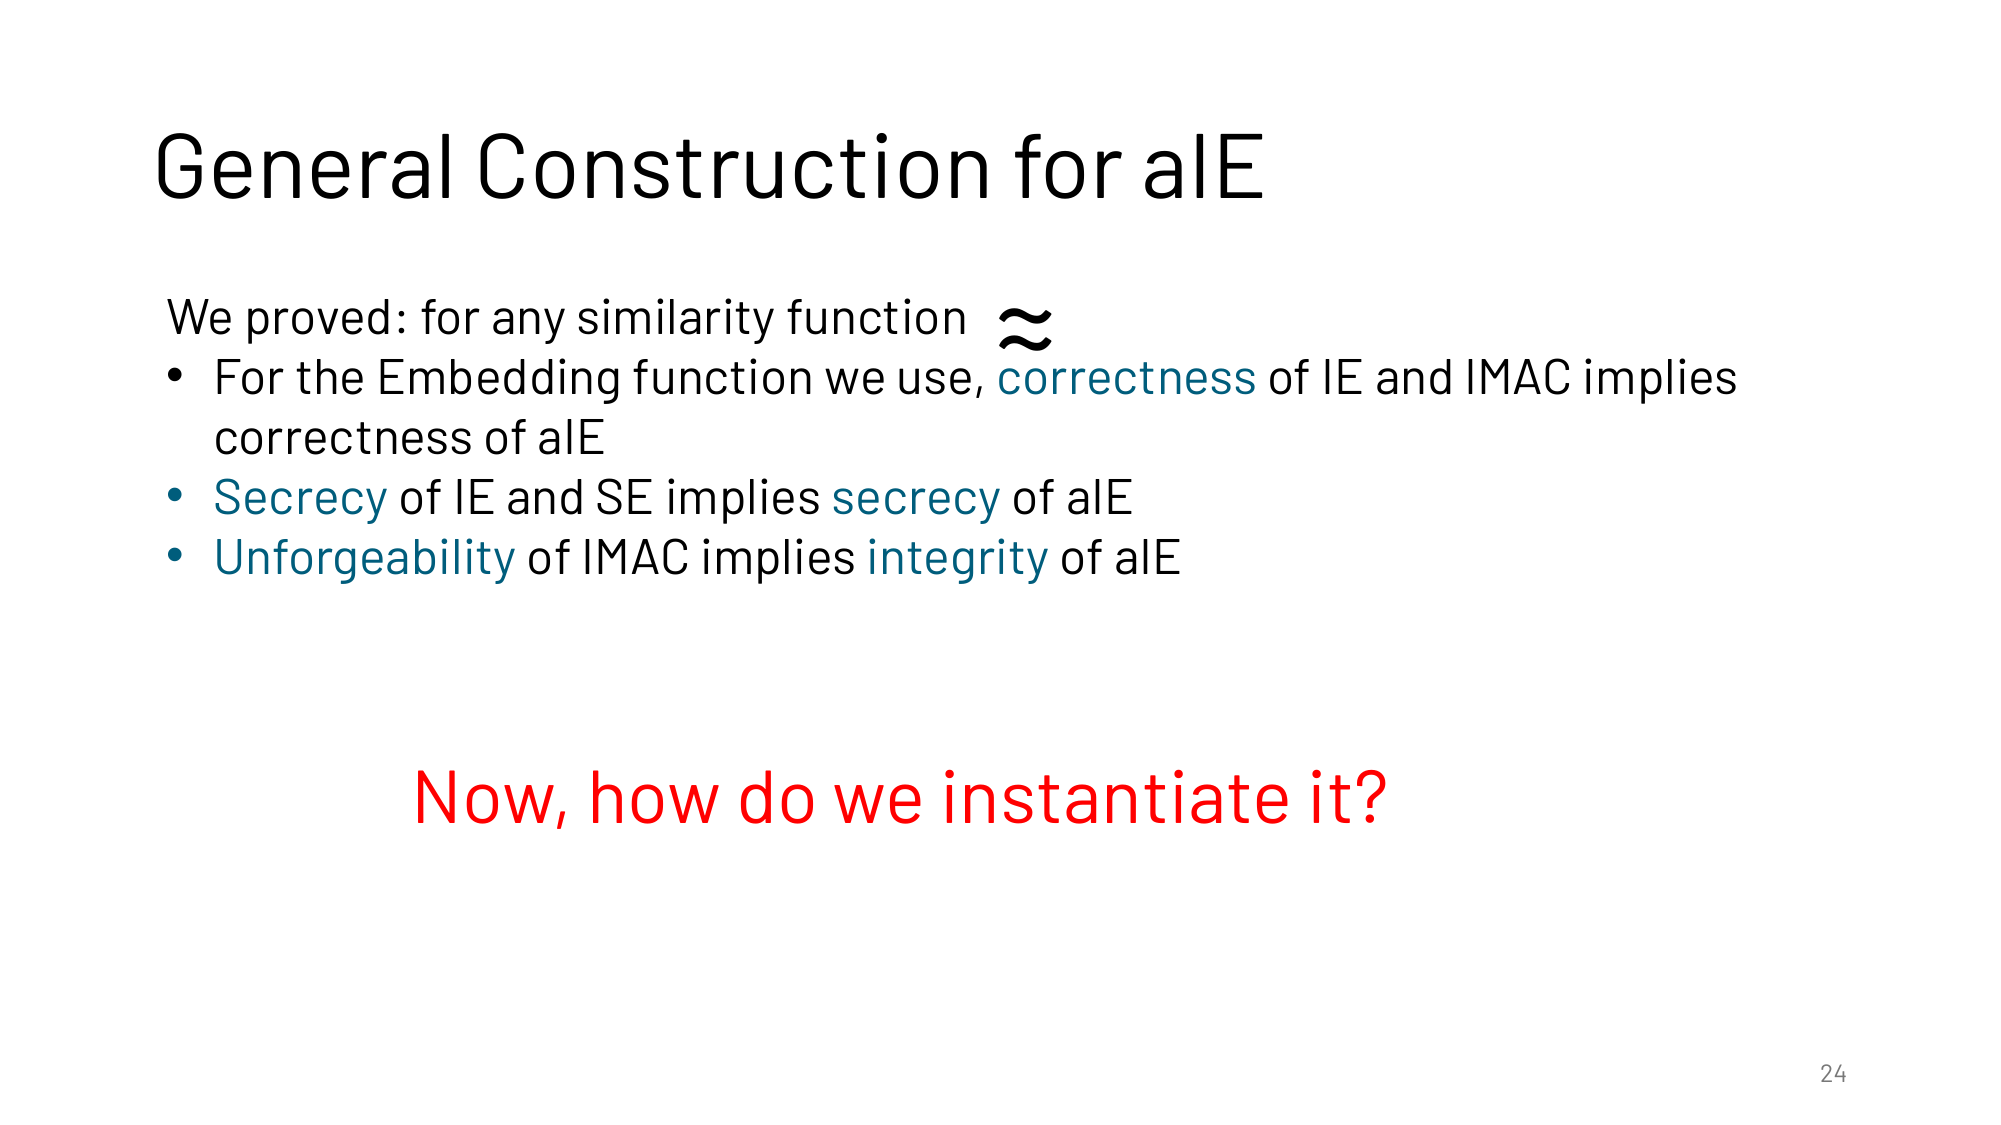

# General Construction for aIE
≈

We proved: for any similarity function
For the Embedding function we use, correctness of IE and IMAC implies correctness of aIE
Secrecy of IE and SE implies secrecy of aIE
Unforgeability of IMAC implies integrity of aIE
Now, how do we instantiate it?
24